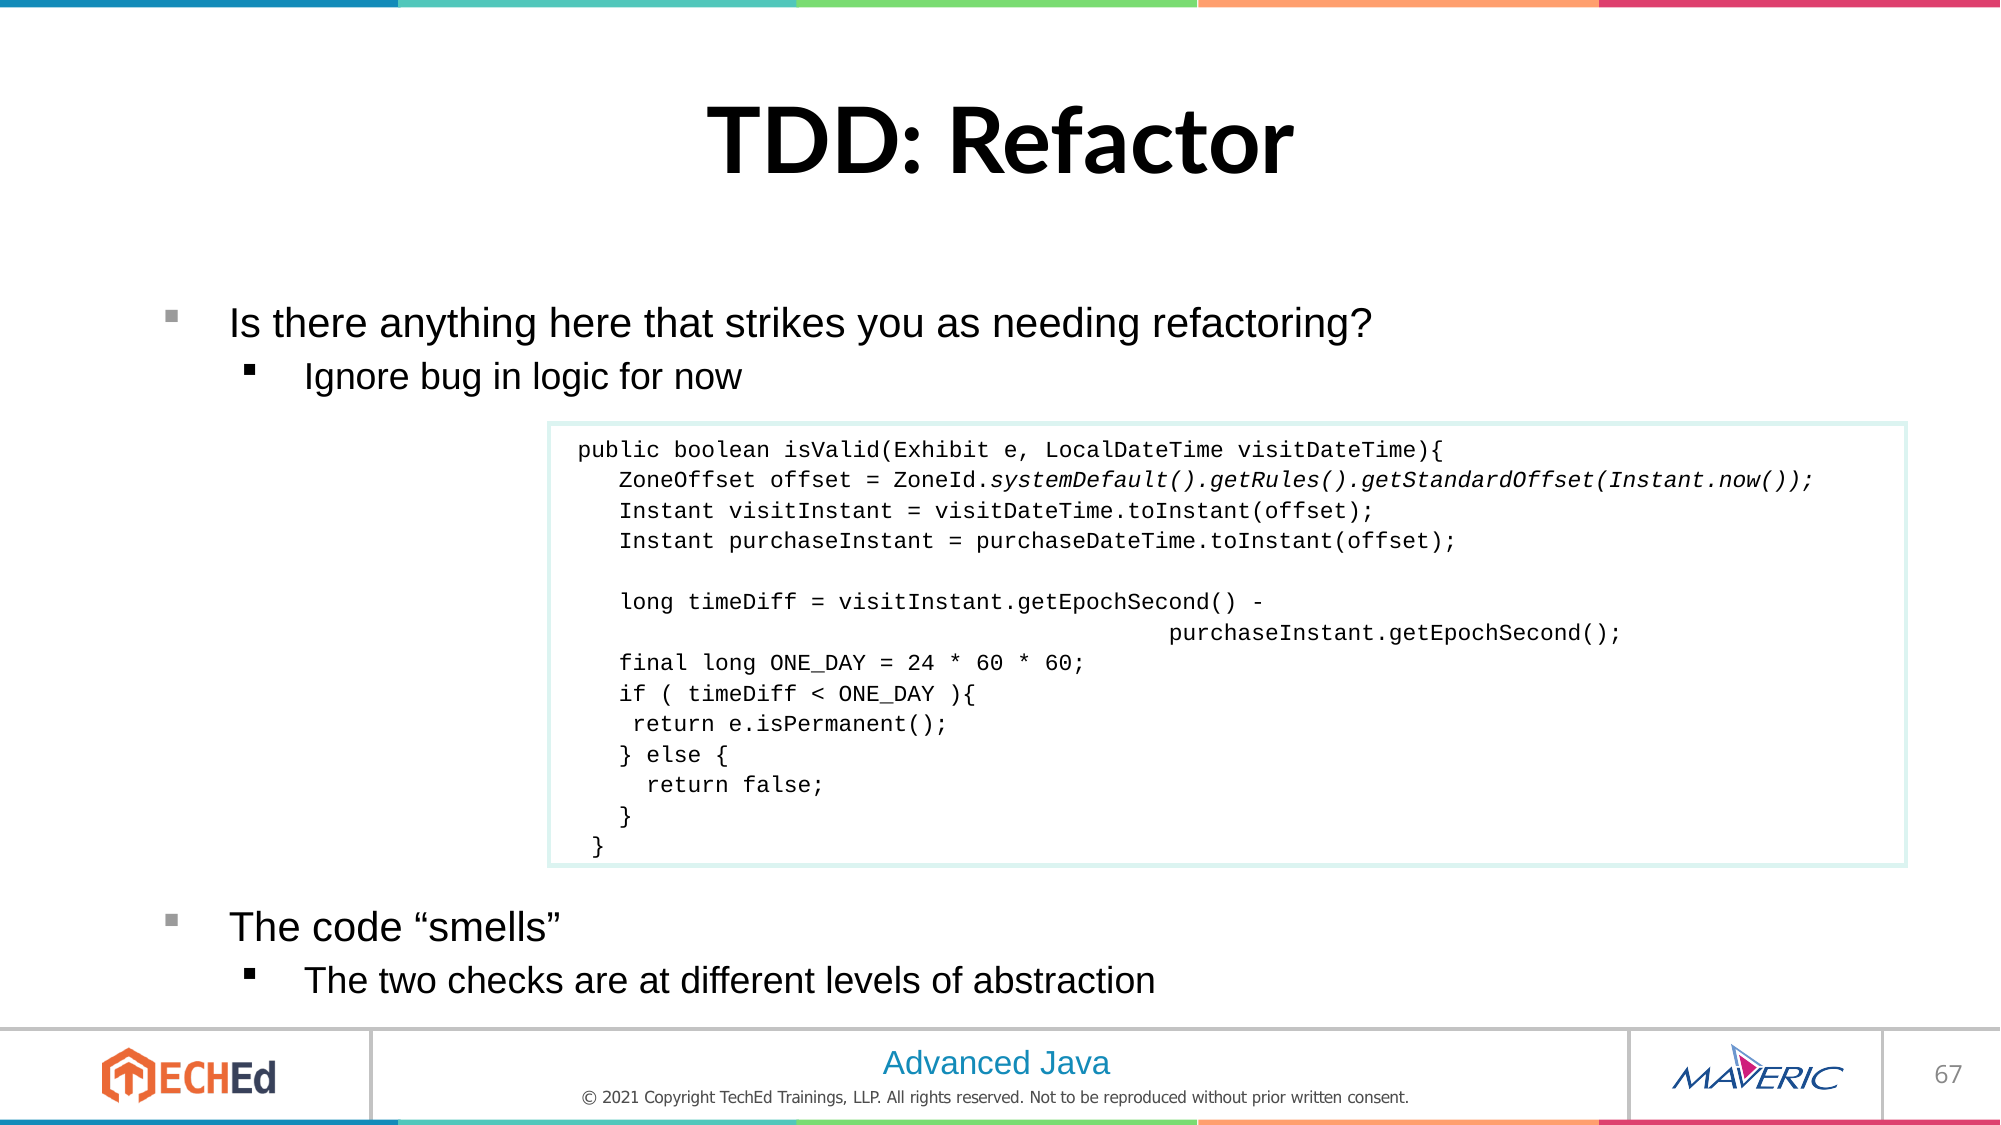

# TDD: Refactor
Is there anything here that strikes you as needing refactoring?
Ignore bug in logic for now

The code “smells”
The two checks are at different levels of abstraction

 public boolean isValid(Exhibit e, LocalDateTime visitDateTime){
    ZoneOffset offset = ZoneId.systemDefault().getRules().getStandardOffset(Instant.now());
    Instant visitInstant = visitDateTime.toInstant(offset);
    Instant purchaseInstant = purchaseDateTime.toInstant(offset);

    long timeDiff = visitInstant.getEpochSecond() -
                                            purchaseInstant.getEpochSecond();
    final long ONE_DAY = 24 * 60 * 60;
    if ( timeDiff < ONE_DAY ){
     return e.isPermanent();
    } else {
      return false;
    }
  }